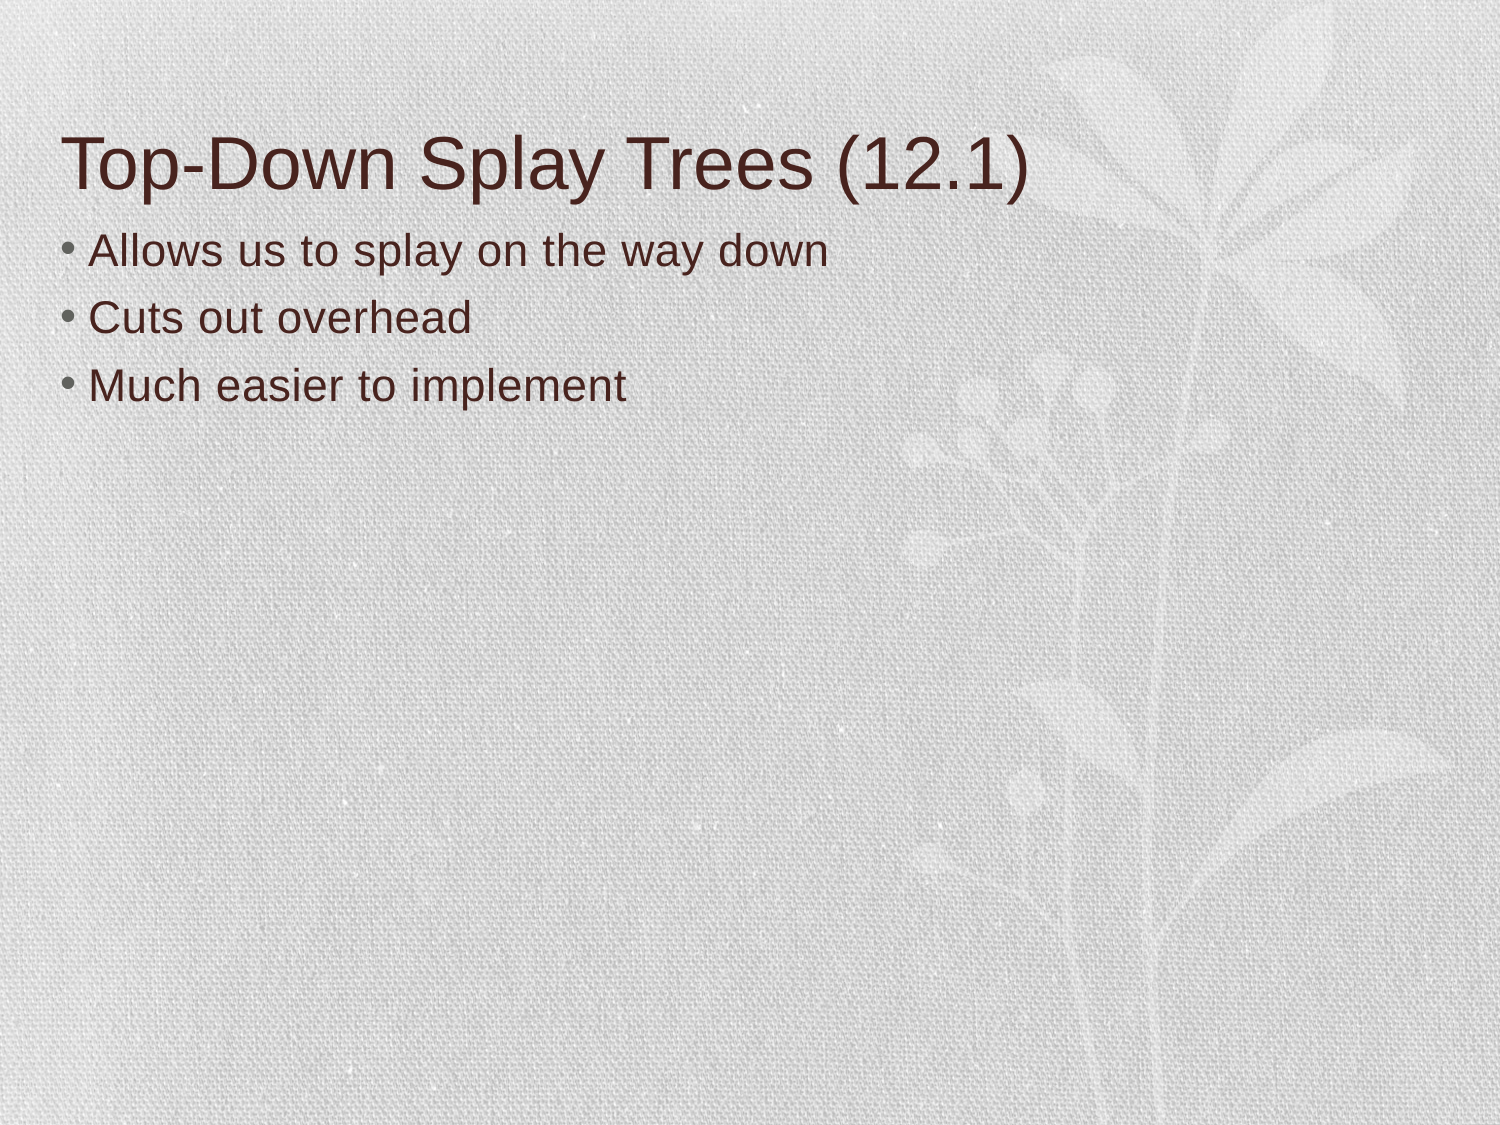

# Top-Down Splay Trees (12.1)
Allows us to splay on the way down
Cuts out overhead
Much easier to implement